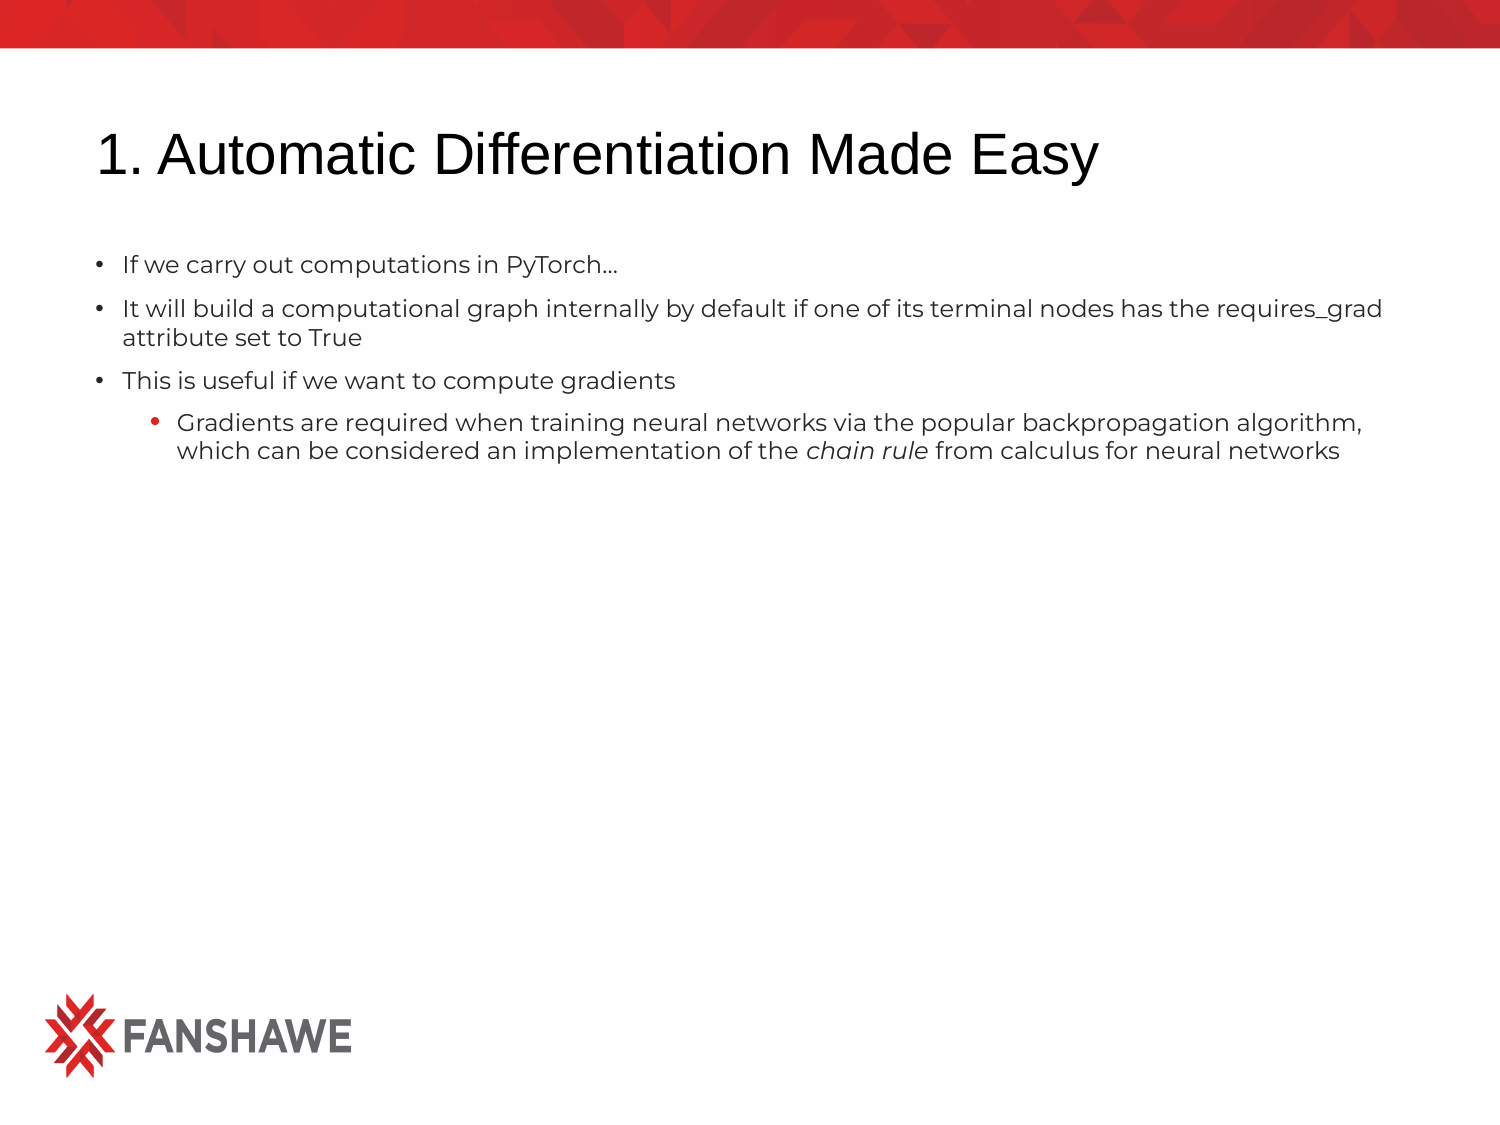

# 1. Automatic Differentiation Made Easy
If we carry out computations in PyTorch…
It will build a computational graph internally by default if one of its terminal nodes has the requires_grad attribute set to True
This is useful if we want to compute gradients
Gradients are required when training neural networks via the popular backpropagation algorithm, which can be considered an implementation of the chain rule from calculus for neural networks